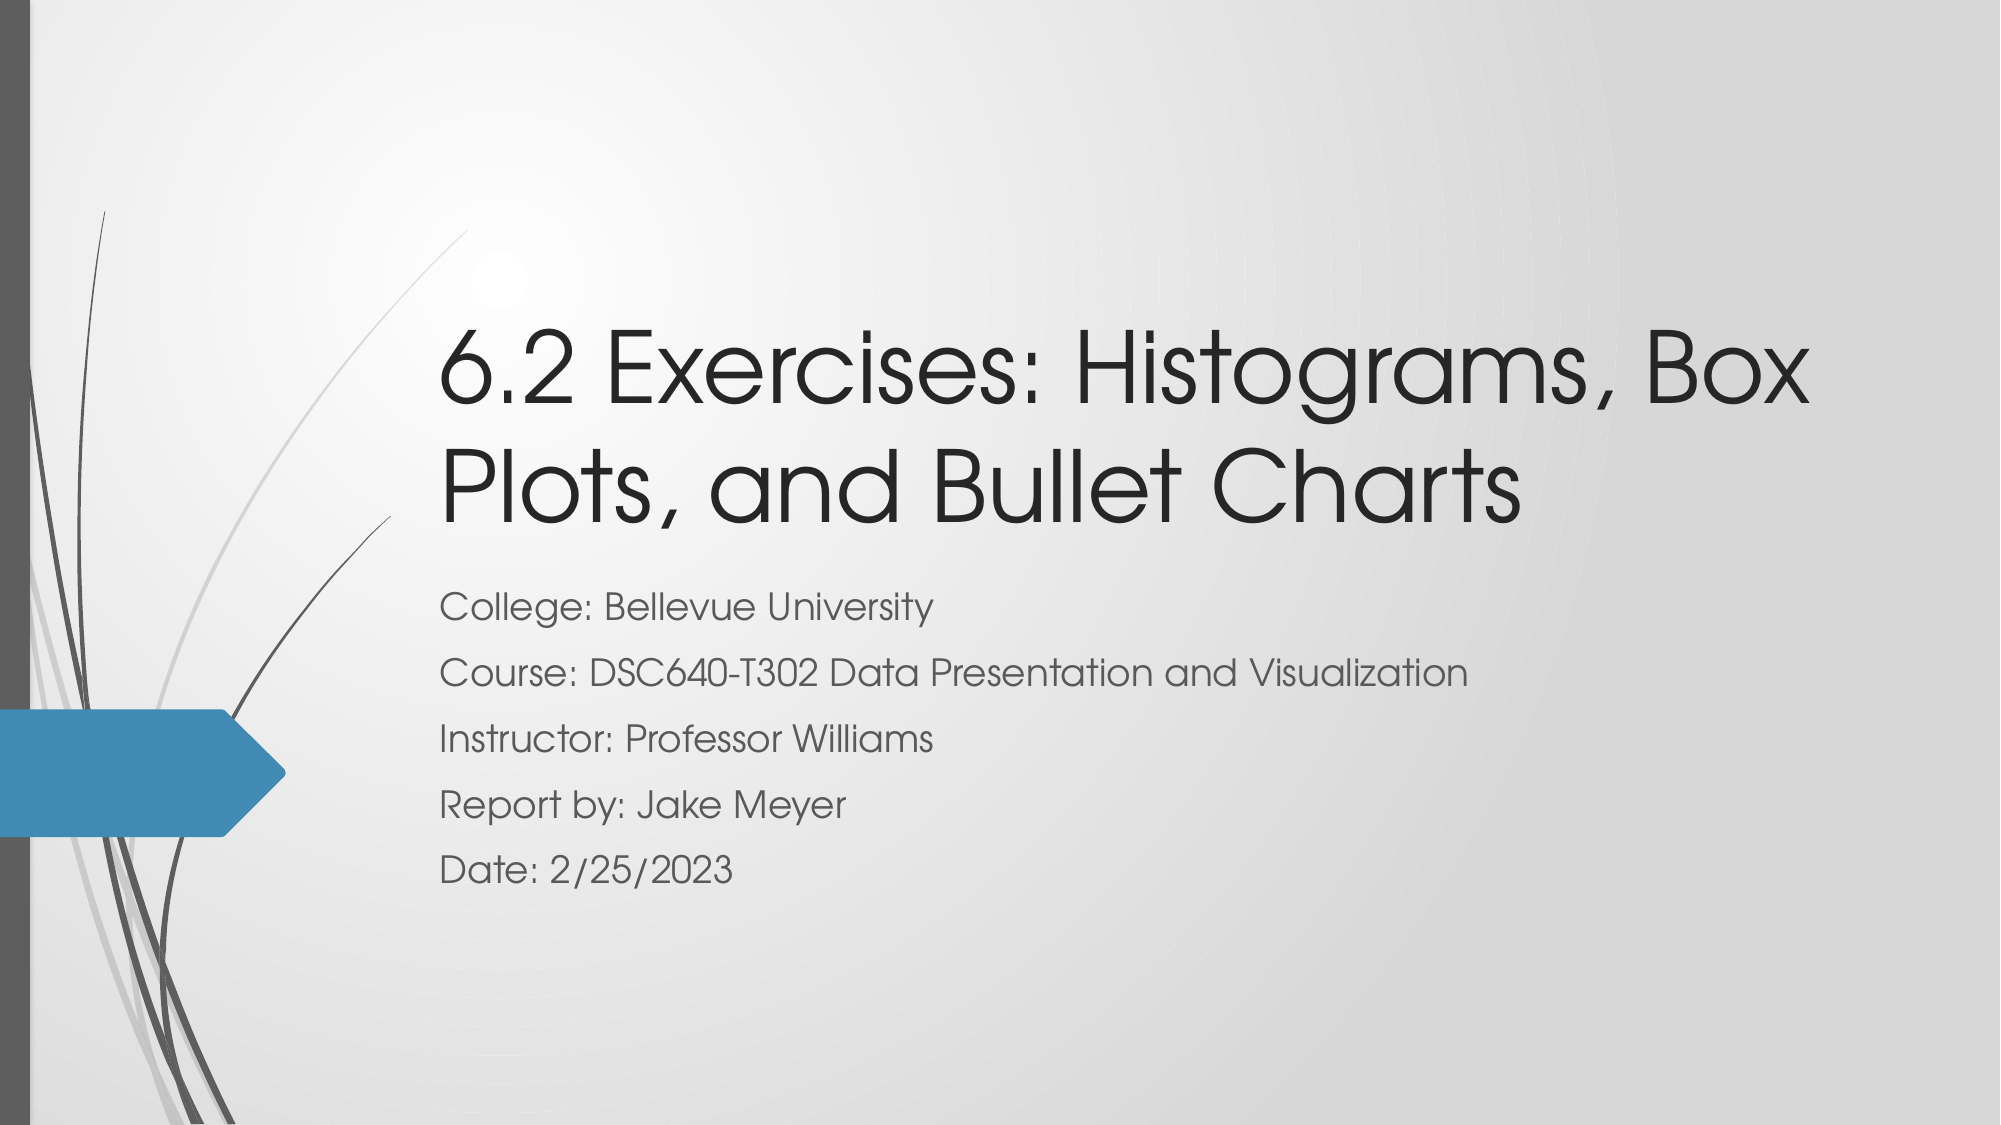

# 6.2 Exercises: Histograms, Box Plots, and Bullet Charts
College: Bellevue University
Course: DSC640-T302 Data Presentation and Visualization
Instructor: Professor Williams
Report by: Jake Meyer
Date: 2/25/2023